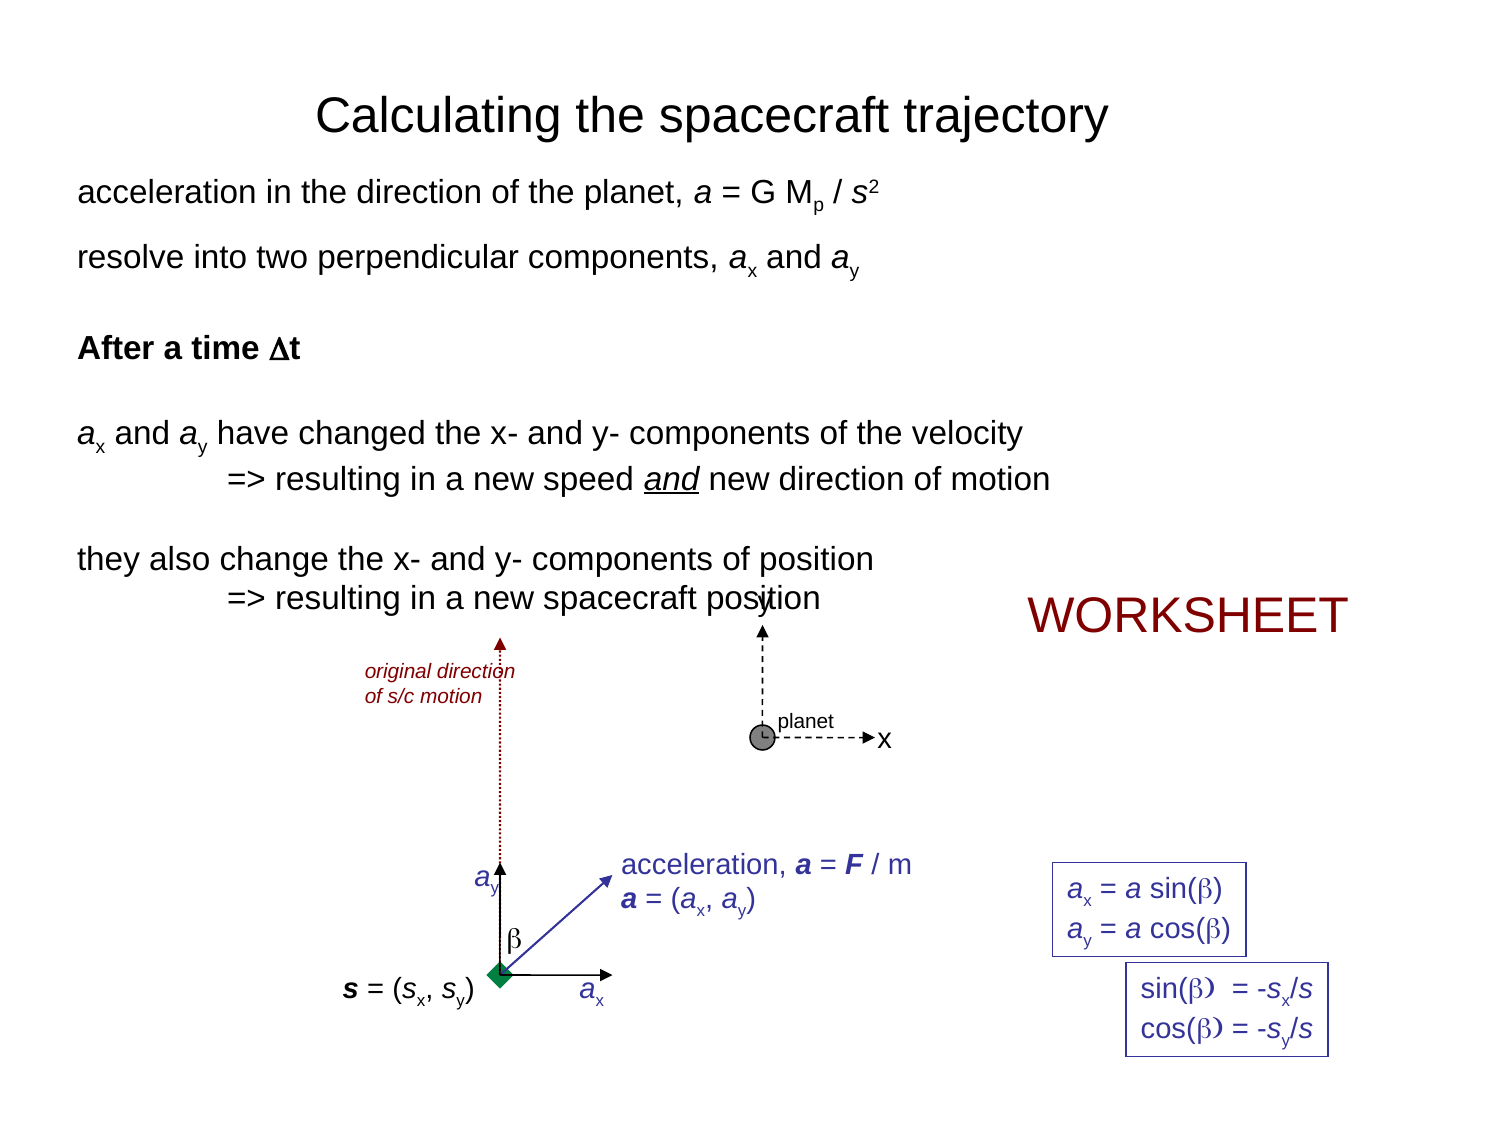

Calculating the spacecraft trajectory
acceleration in the direction of the planet, a = G Mp / s2
resolve into two perpendicular components, ax and ay

After a time Δt

ax and ay have changed the x- and y- components of the velocity
	=> resulting in a new speed and new direction of motion

they also change the x- and y- components of position
	=> resulting in a new spacecraft position
y

x

WORKSHEET

original direction of s/c motion
planet

acceleration, a = F / m
a = (ax, ay)
ay

ax

ax = a sin(β)
ay = a cos(β)

β
s = (sx, sy)

sin(β)  = -sx/s
cos(β) = -sy/s